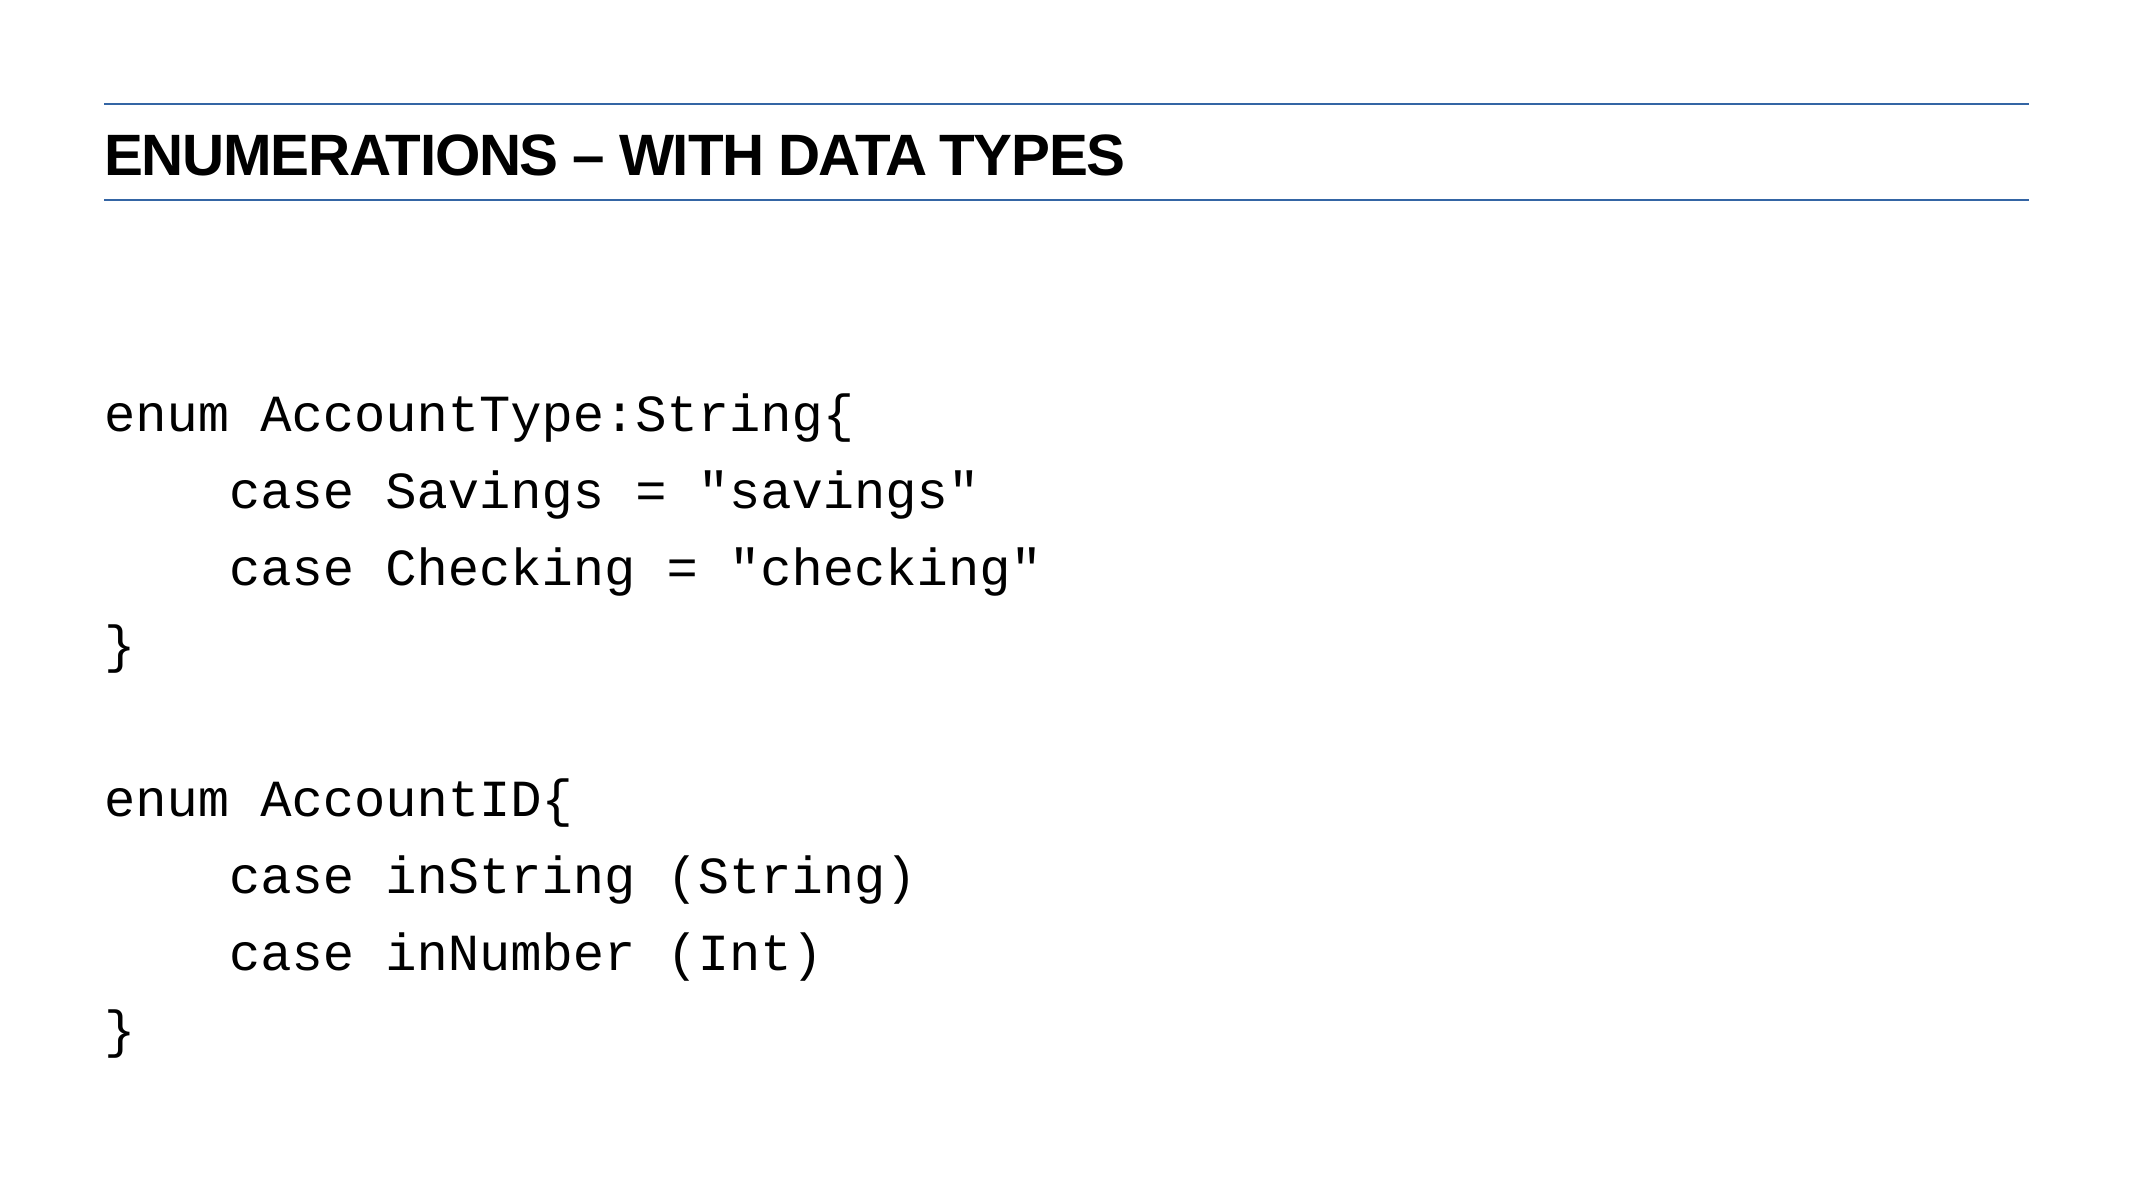

Enumerations – with data types

enum AccountType:String{
    case Savings = "savings"
    case Checking = "checking"
}

enum AccountID{
    case inString (String)
    case inNumber (Int)
}